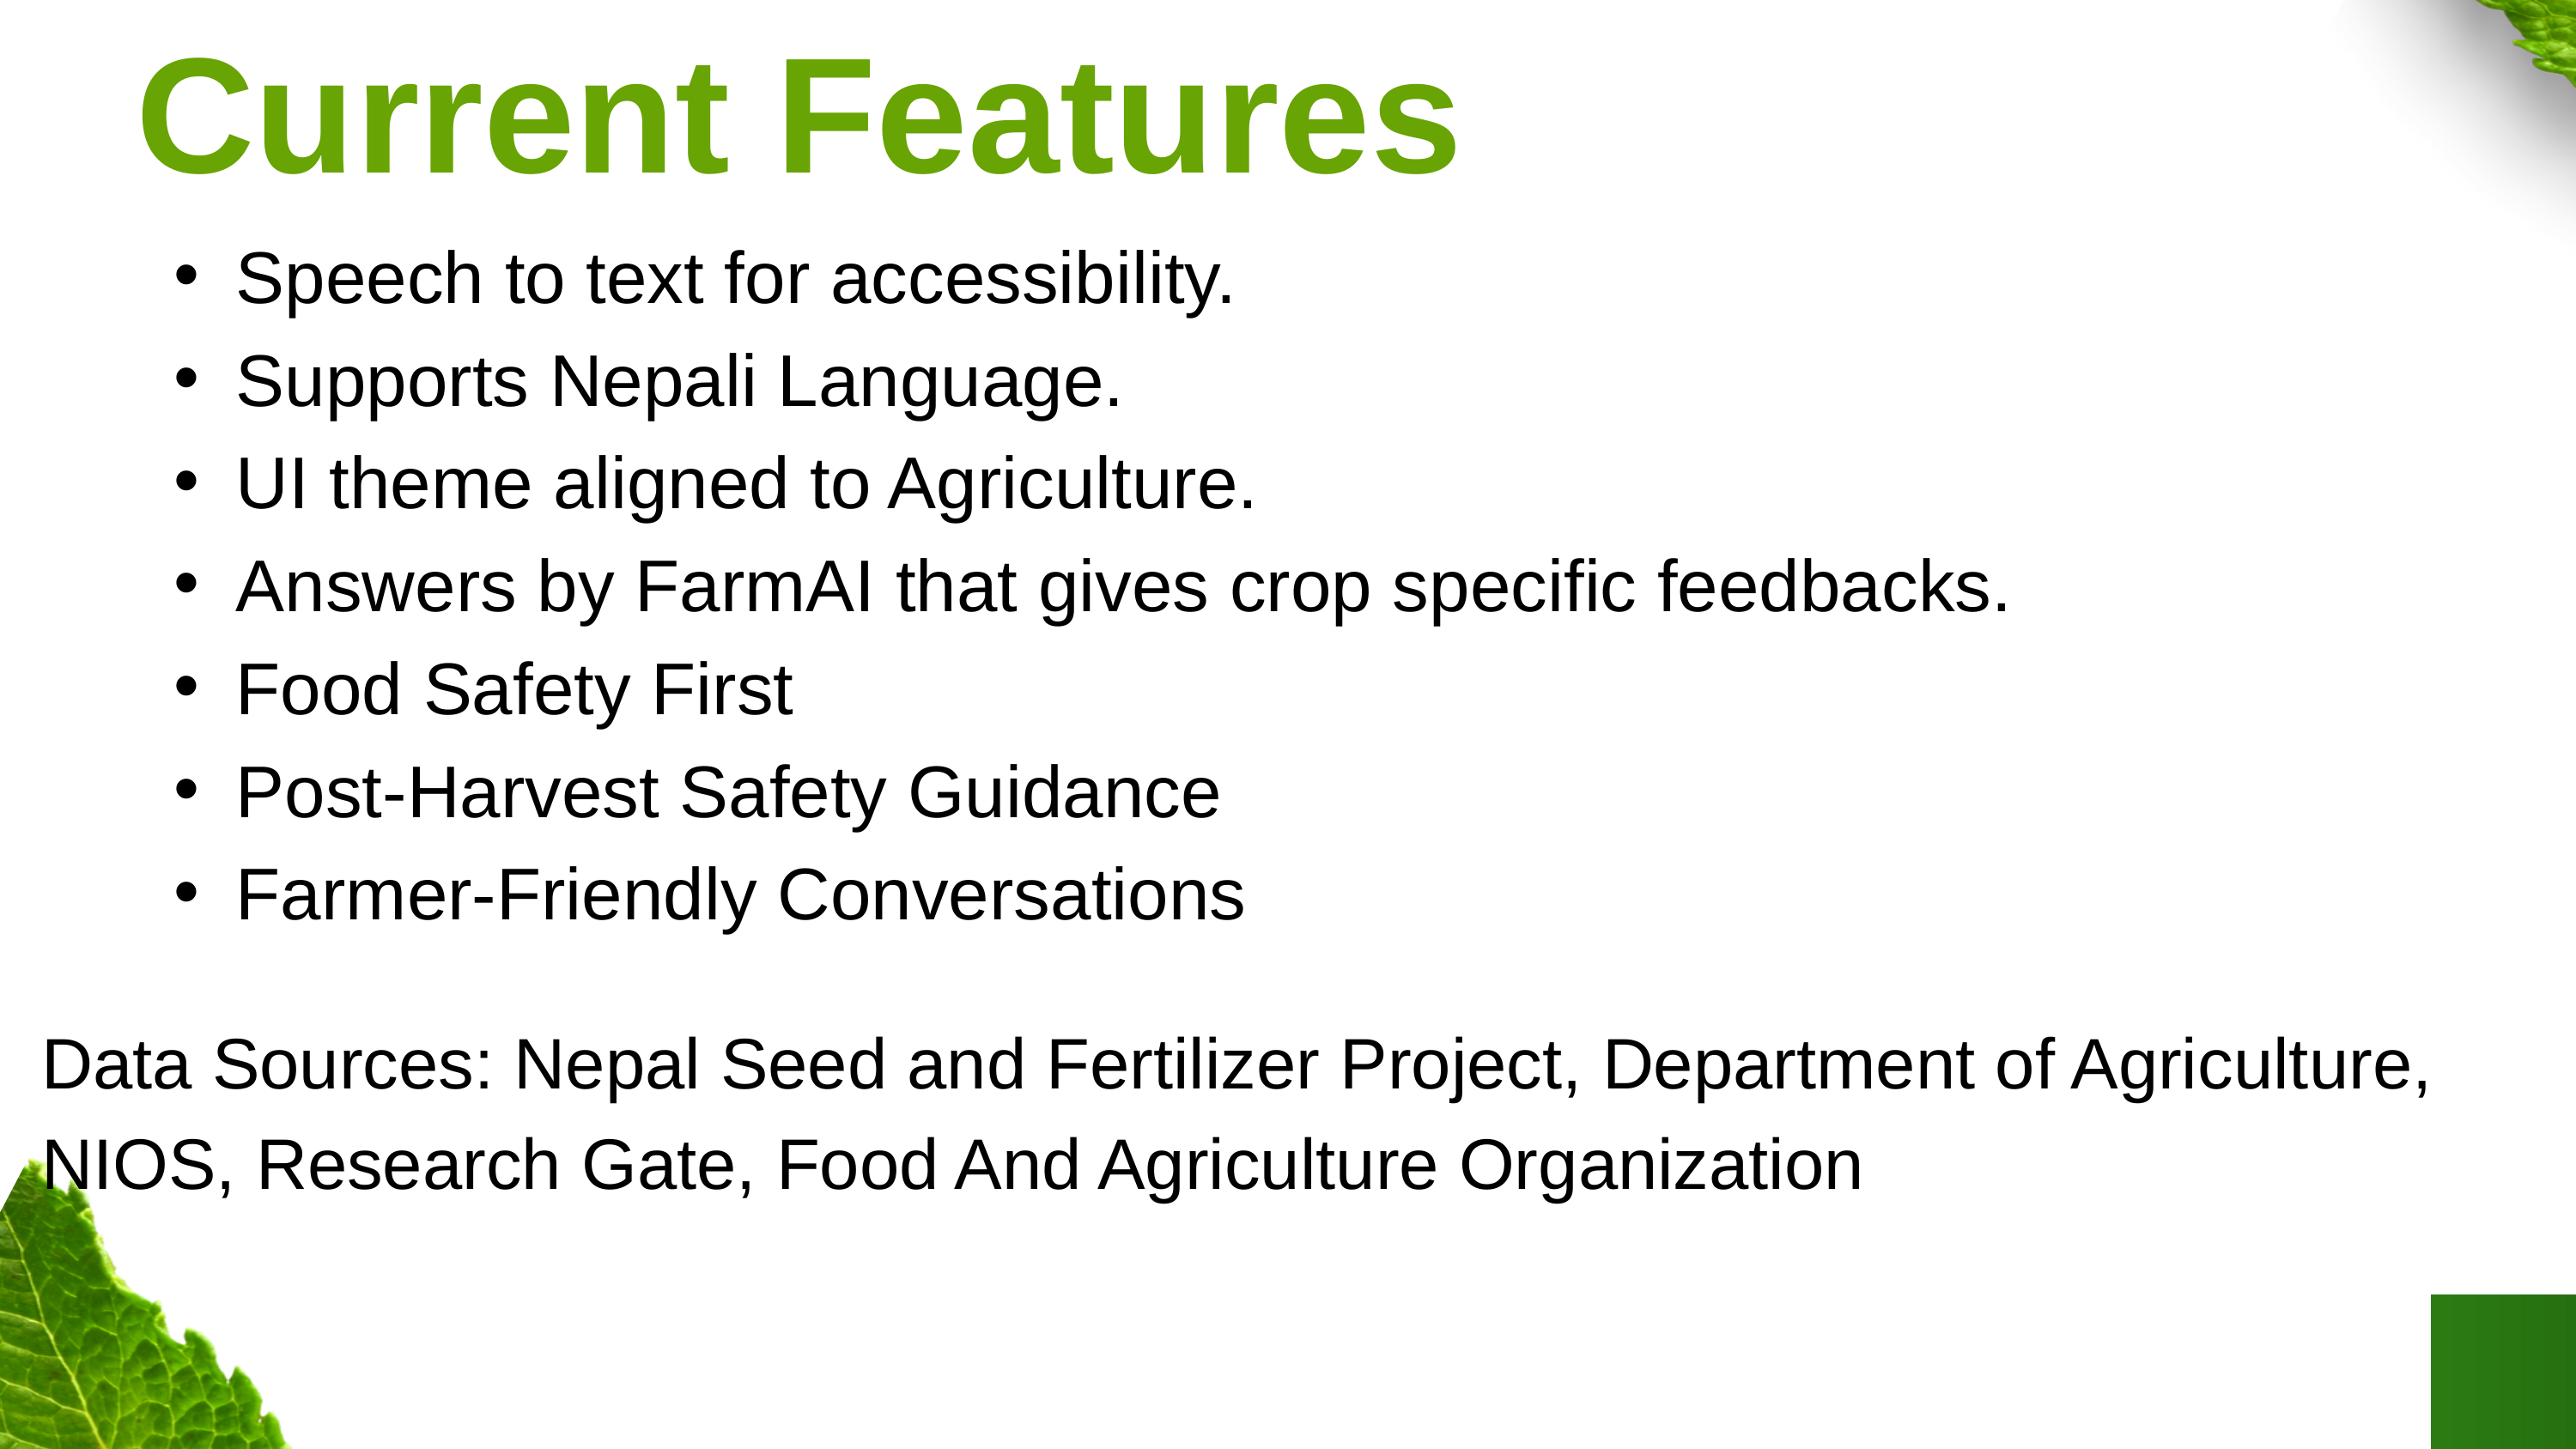

Current Features
Speech to text for accessibility.
Supports Nepali Language.
UI theme aligned to Agriculture.
Answers by FarmAI that gives crop specific feedbacks.
Food Safety First
Post-Harvest Safety Guidance
Farmer-Friendly Conversations
Data Sources: Nepal Seed and Fertilizer Project, Department of Agriculture, NIOS, Research Gate, Food And Agriculture Organization